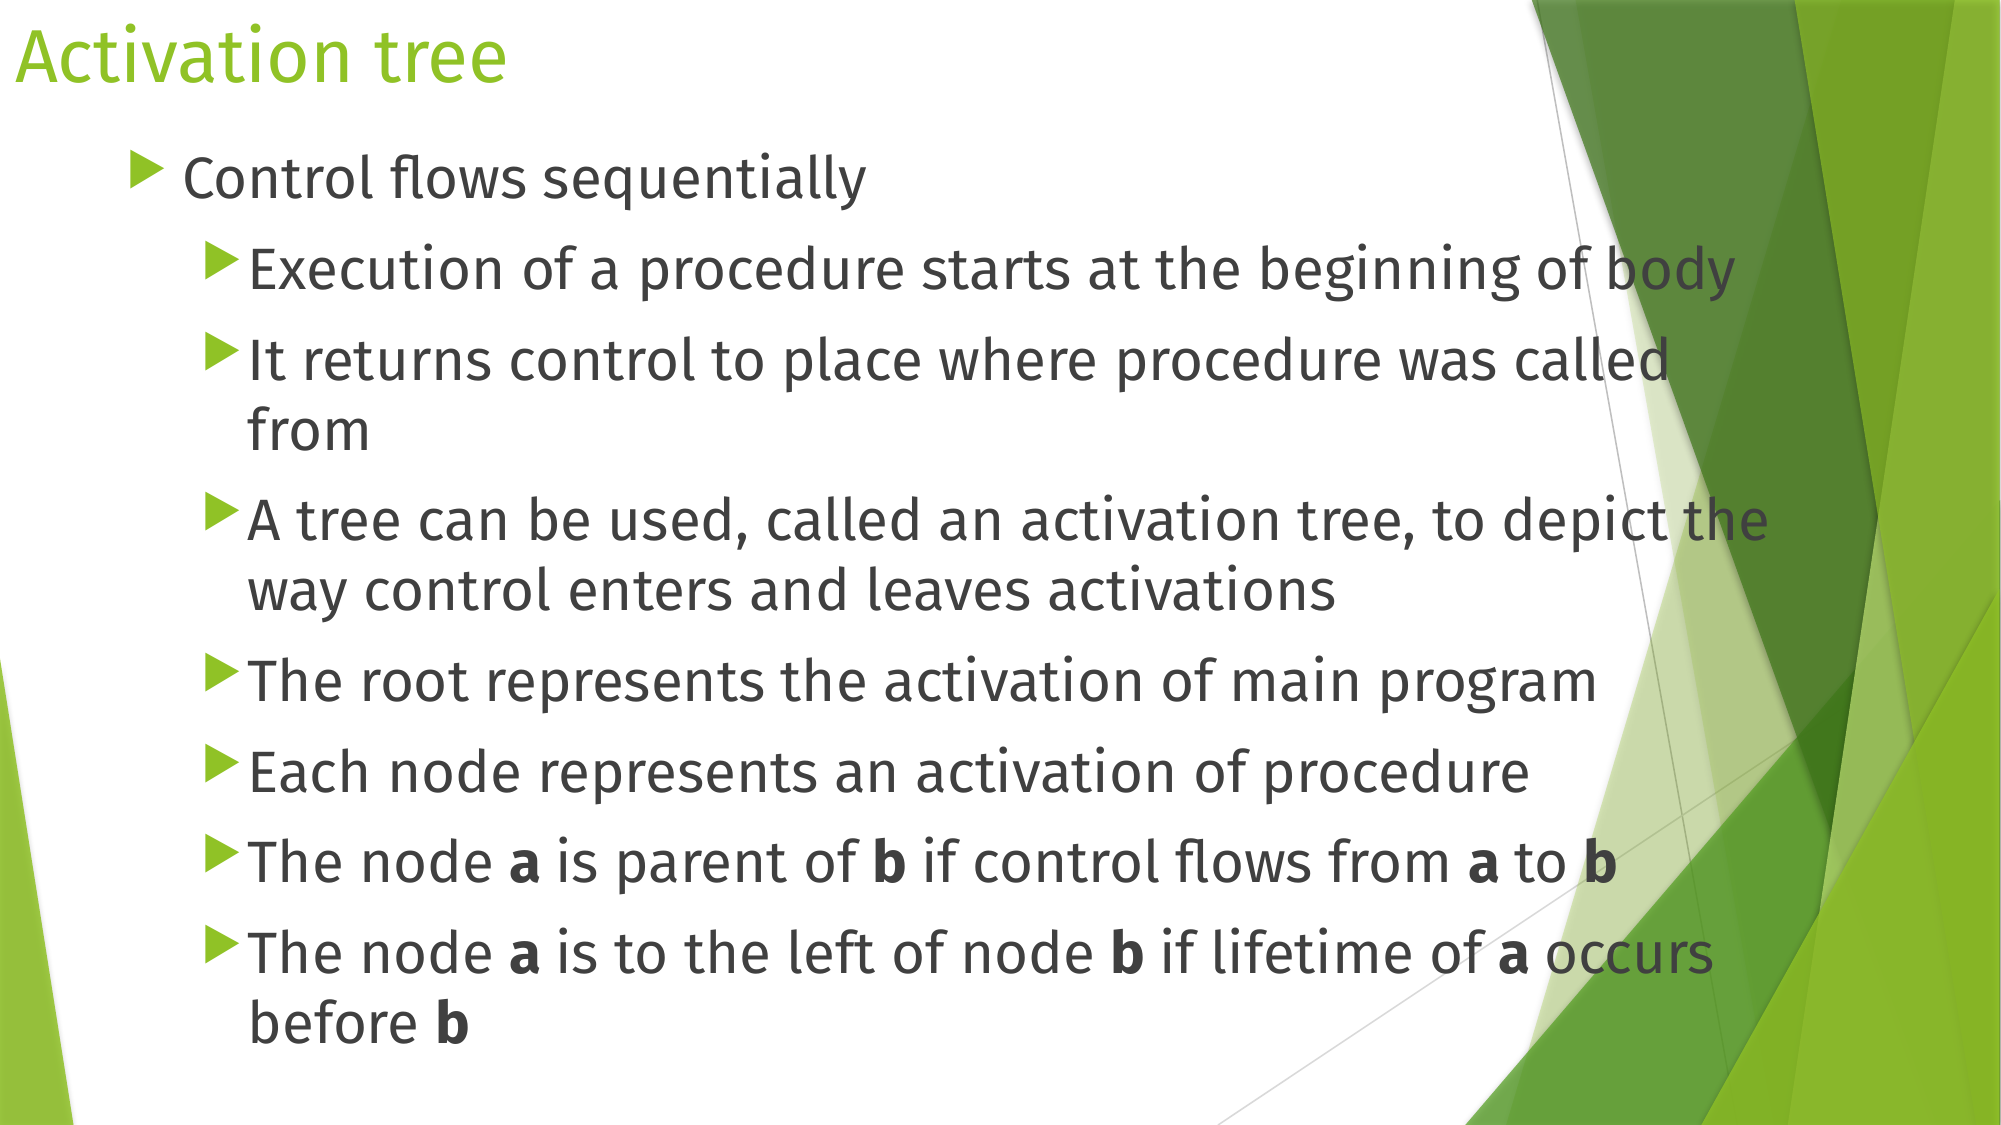

# Activation tree
Control flows sequentially
Execution of a procedure starts at the beginning of body
It returns control to place where procedure was called from
A tree can be used, called an activation tree, to depict the way control enters and leaves activations
The root represents the activation of main program
Each node represents an activation of procedure
The node a is parent of b if control flows from a to b
The node a is to the left of node b if lifetime of a occurs before b